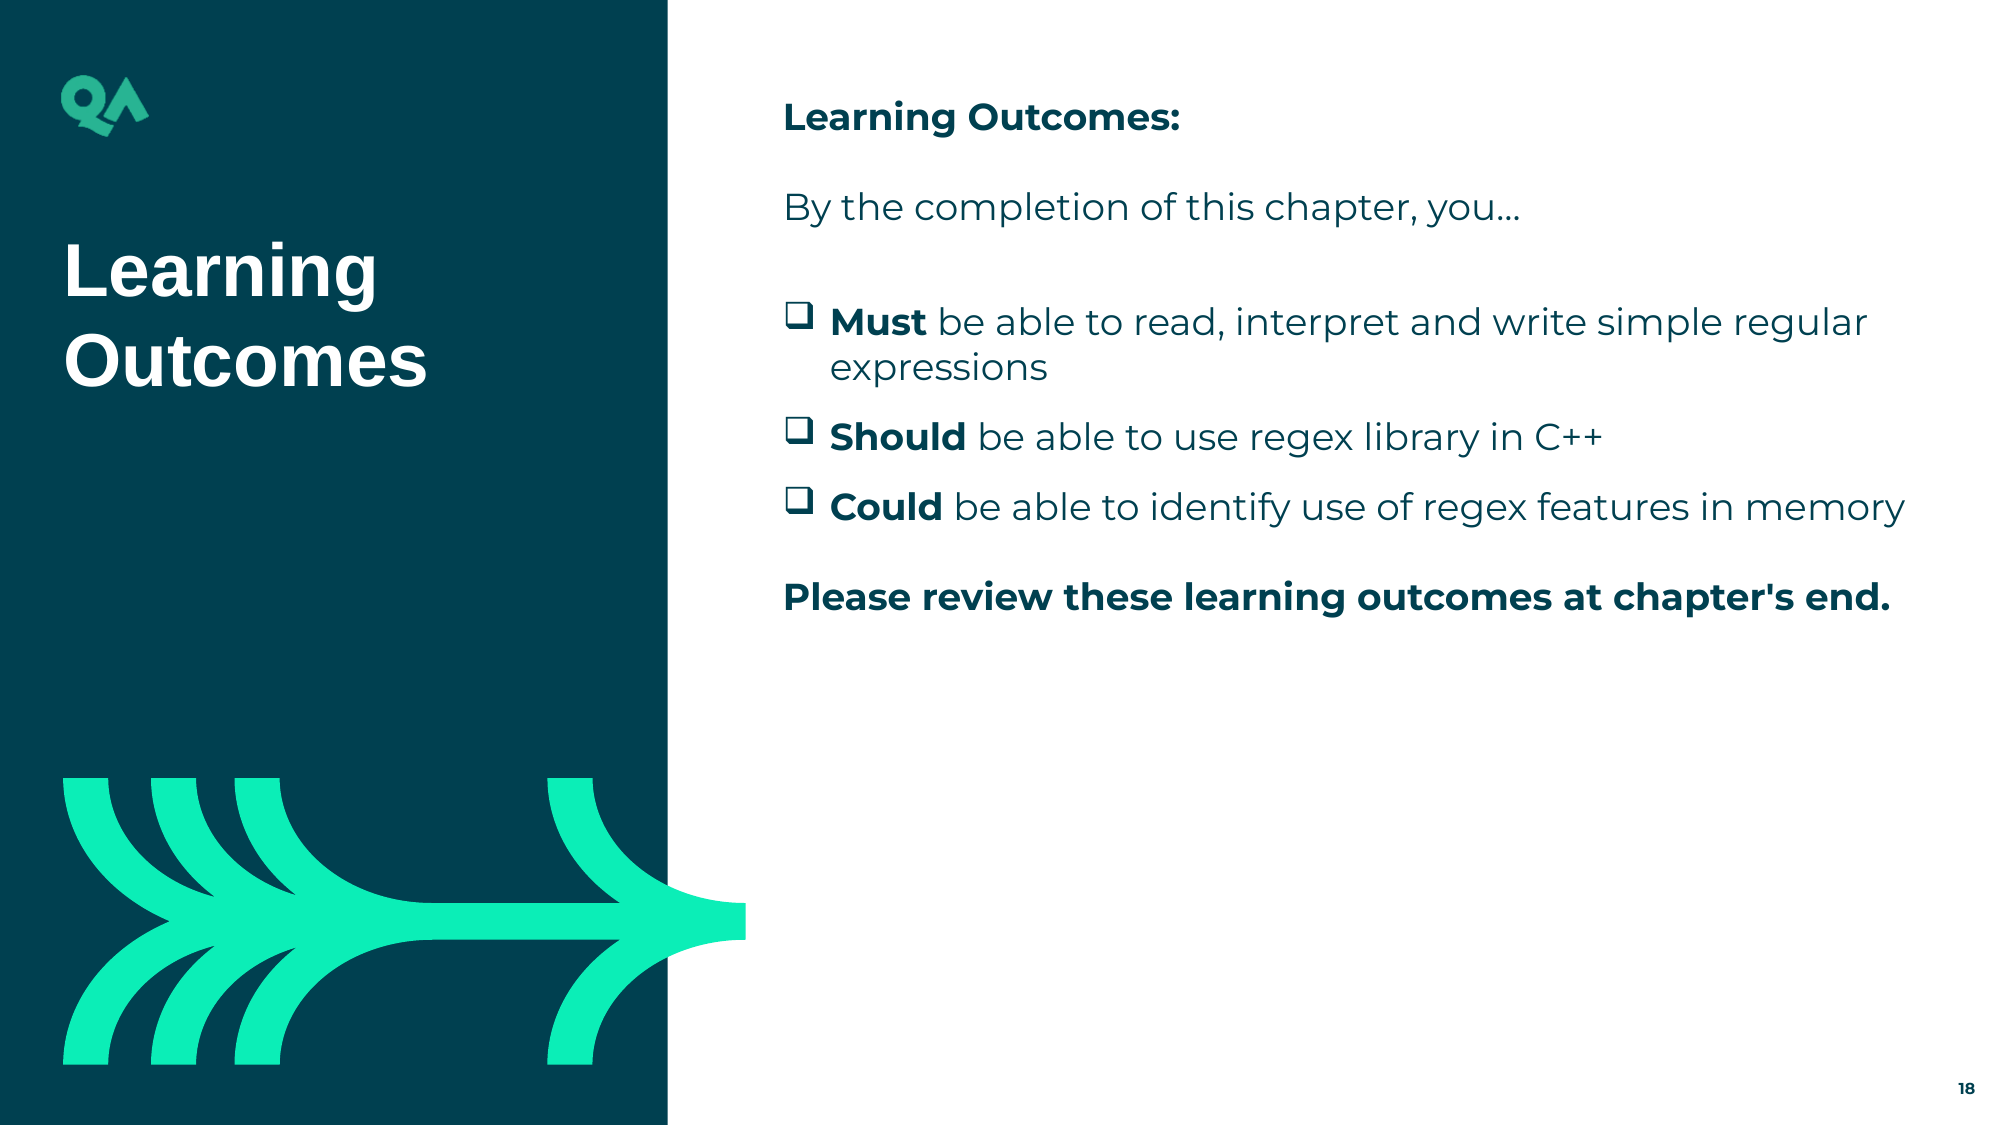

Learning Outcomes:

By the completion of this chapter, you…

Must be able to read, interpret and write simple regular expressions
Should be able to use regex library in C++
Could be able to identify use of regex features in memory

Please review these learning outcomes at chapter's end.

Learning Outcomes
18